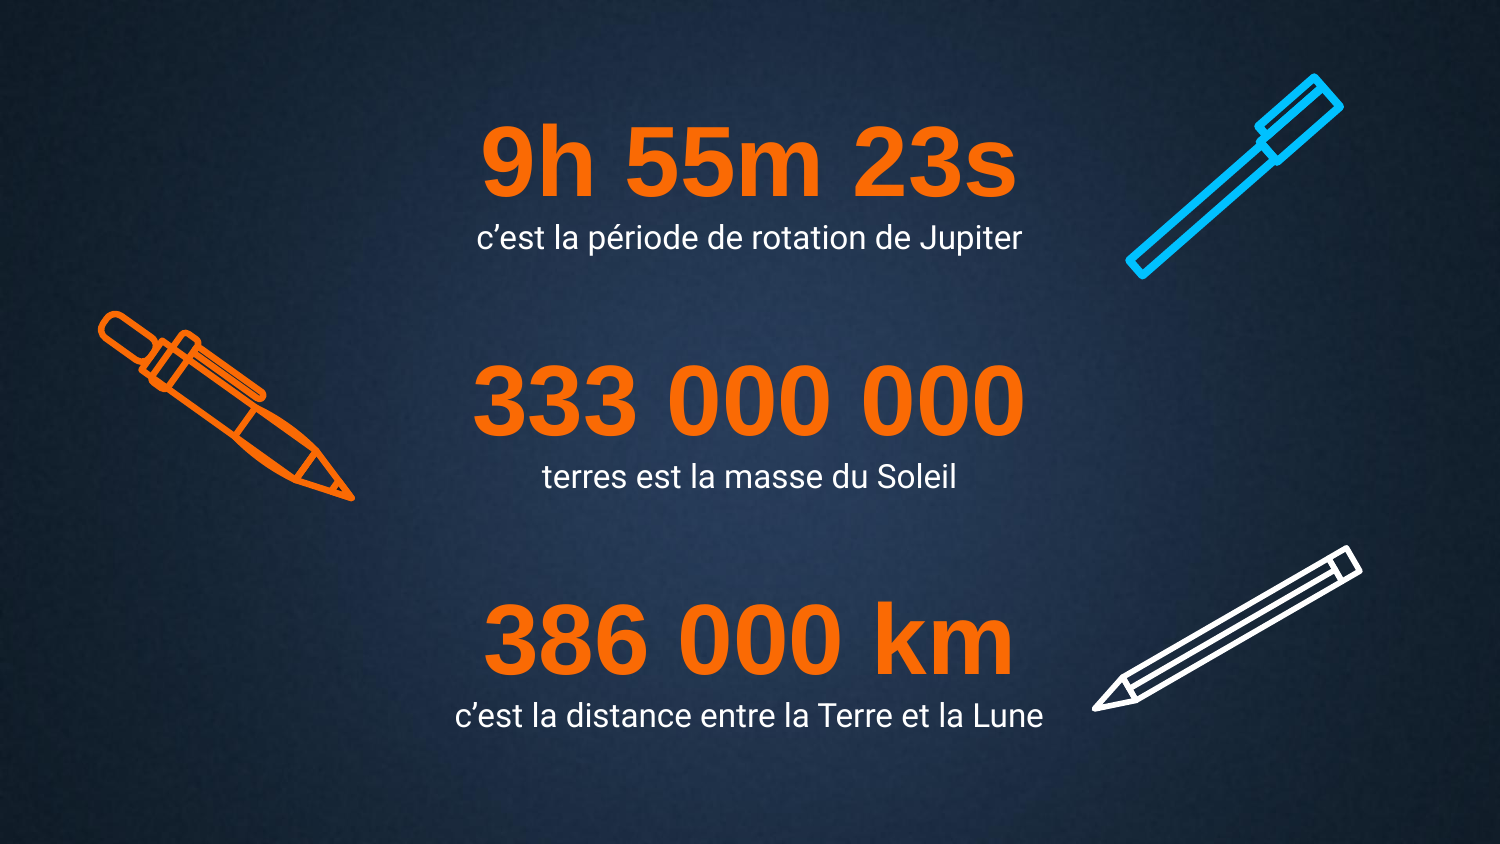

# 9h 55m 23s
c’est la période de rotation de Jupiter

333 000 000
terres est la masse du Soleil
386 000 km

c’est la distance entre la Terre et la Lune